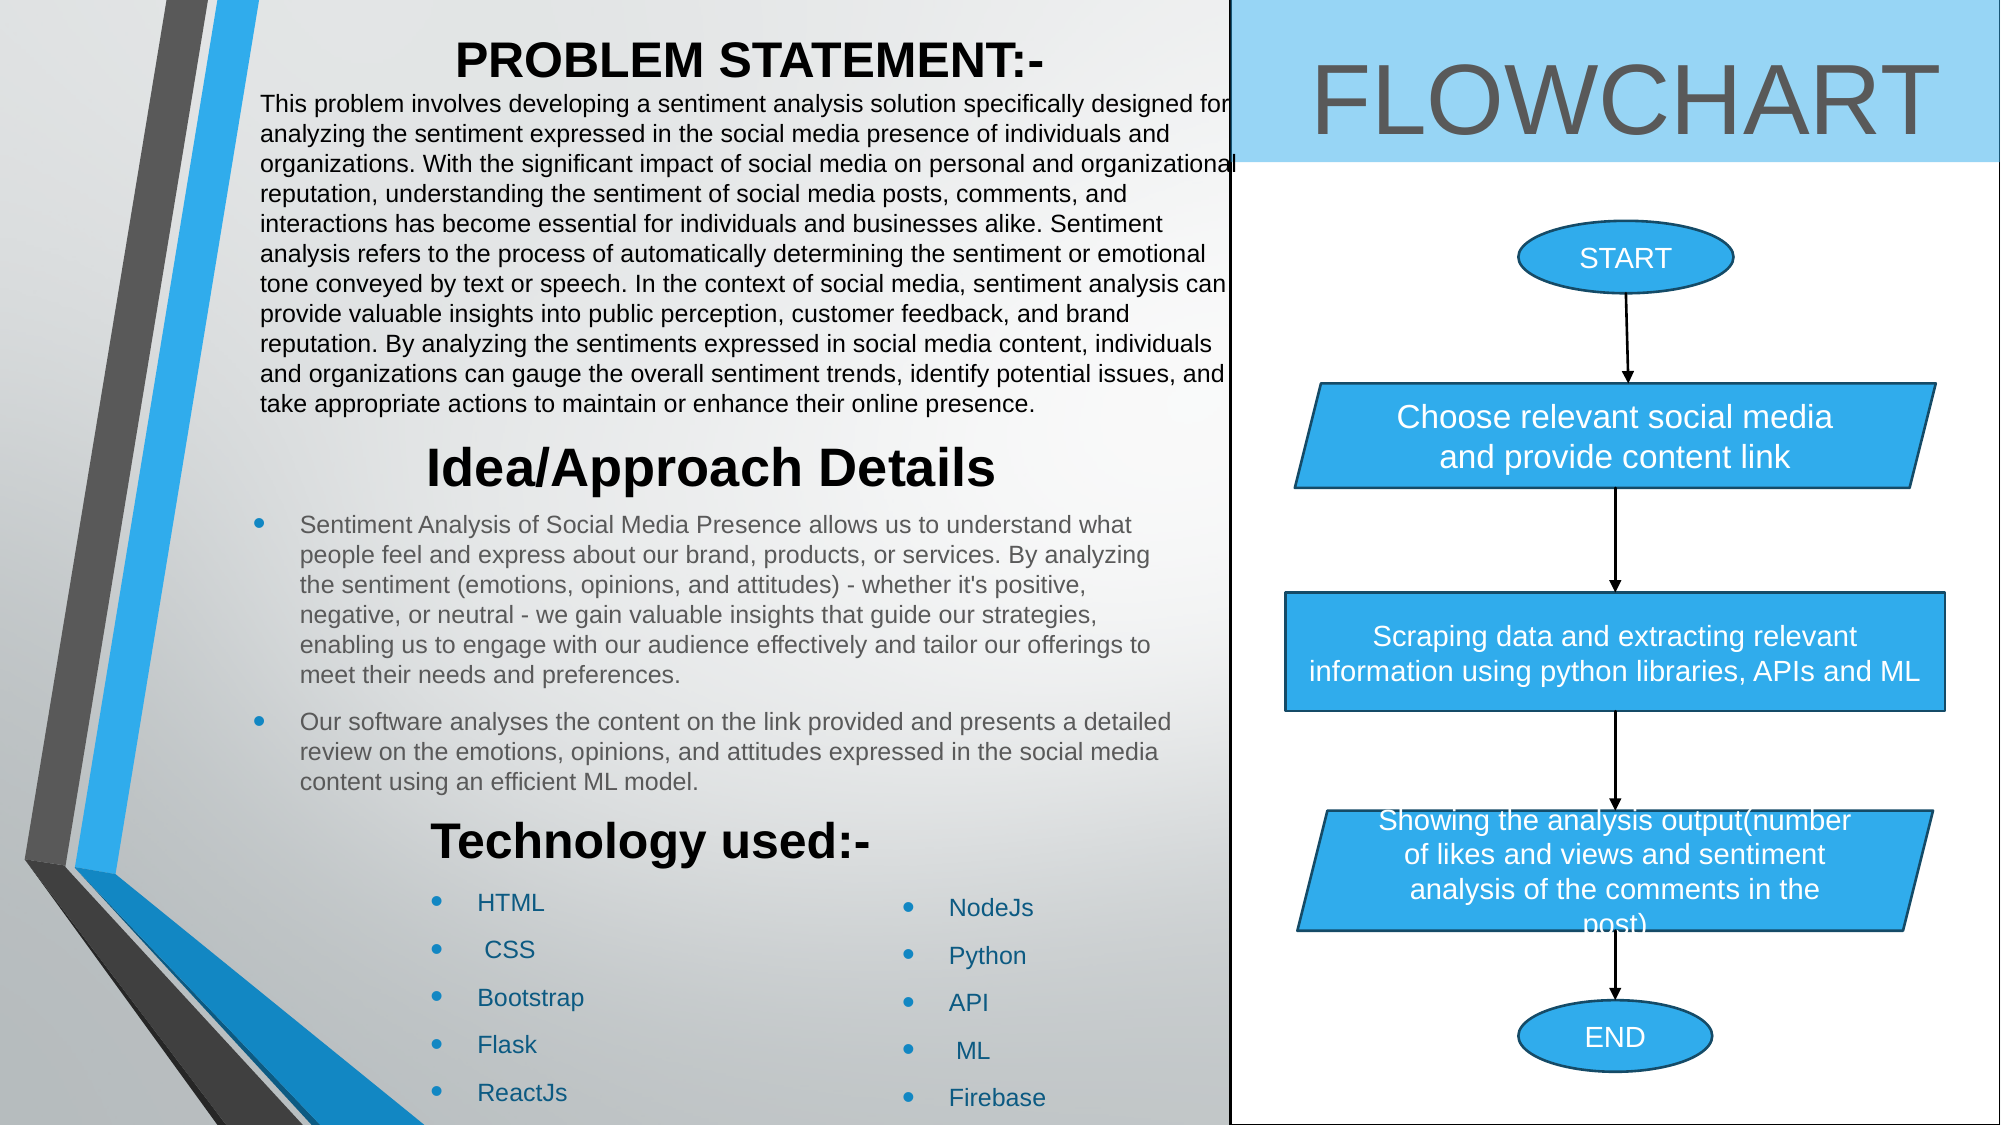

PROBLEM STATEMENT:-
This problem involves developing a sentiment analysis solution specifically designed for analyzing the sentiment expressed in the social media presence of individuals and organizations. With the significant impact of social media on personal and organizational reputation, understanding the sentiment of social media posts, comments, and interactions has become essential for individuals and businesses alike. Sentiment analysis refers to the process of automatically determining the sentiment or emotional tone conveyed by text or speech. In the context of social media, sentiment analysis can provide valuable insights into public perception, customer feedback, and brand reputation. By analyzing the sentiments expressed in social media content, individuals and organizations can gauge the overall sentiment trends, identify potential issues, and take appropriate actions to maintain or enhance their online presence.
FLOWCHART
START
Choose relevant social media and provide content link
# Idea/Approach Details
Sentiment Analysis of Social Media Presence allows us to understand what people feel and express about our brand, products, or services. By analyzing the sentiment (emotions, opinions, and attitudes) - whether it's positive, negative, or neutral - we gain valuable insights that guide our strategies, enabling us to engage with our audience effectively and tailor our offerings to meet their needs and preferences.
Our software analyses the content on the link provided and presents a detailed review on the emotions, opinions, and attitudes expressed in the social media content using an efficient ML model.
Scraping data and extracting relevant information using python libraries, APIs and ML
Technology used:-
HTML
 CSS
Bootstrap
Flask
ReactJs

NodeJs
Python
API
 ML
Firebase

Showing the analysis output(number of likes and views and sentiment analysis of the comments in the post)
END